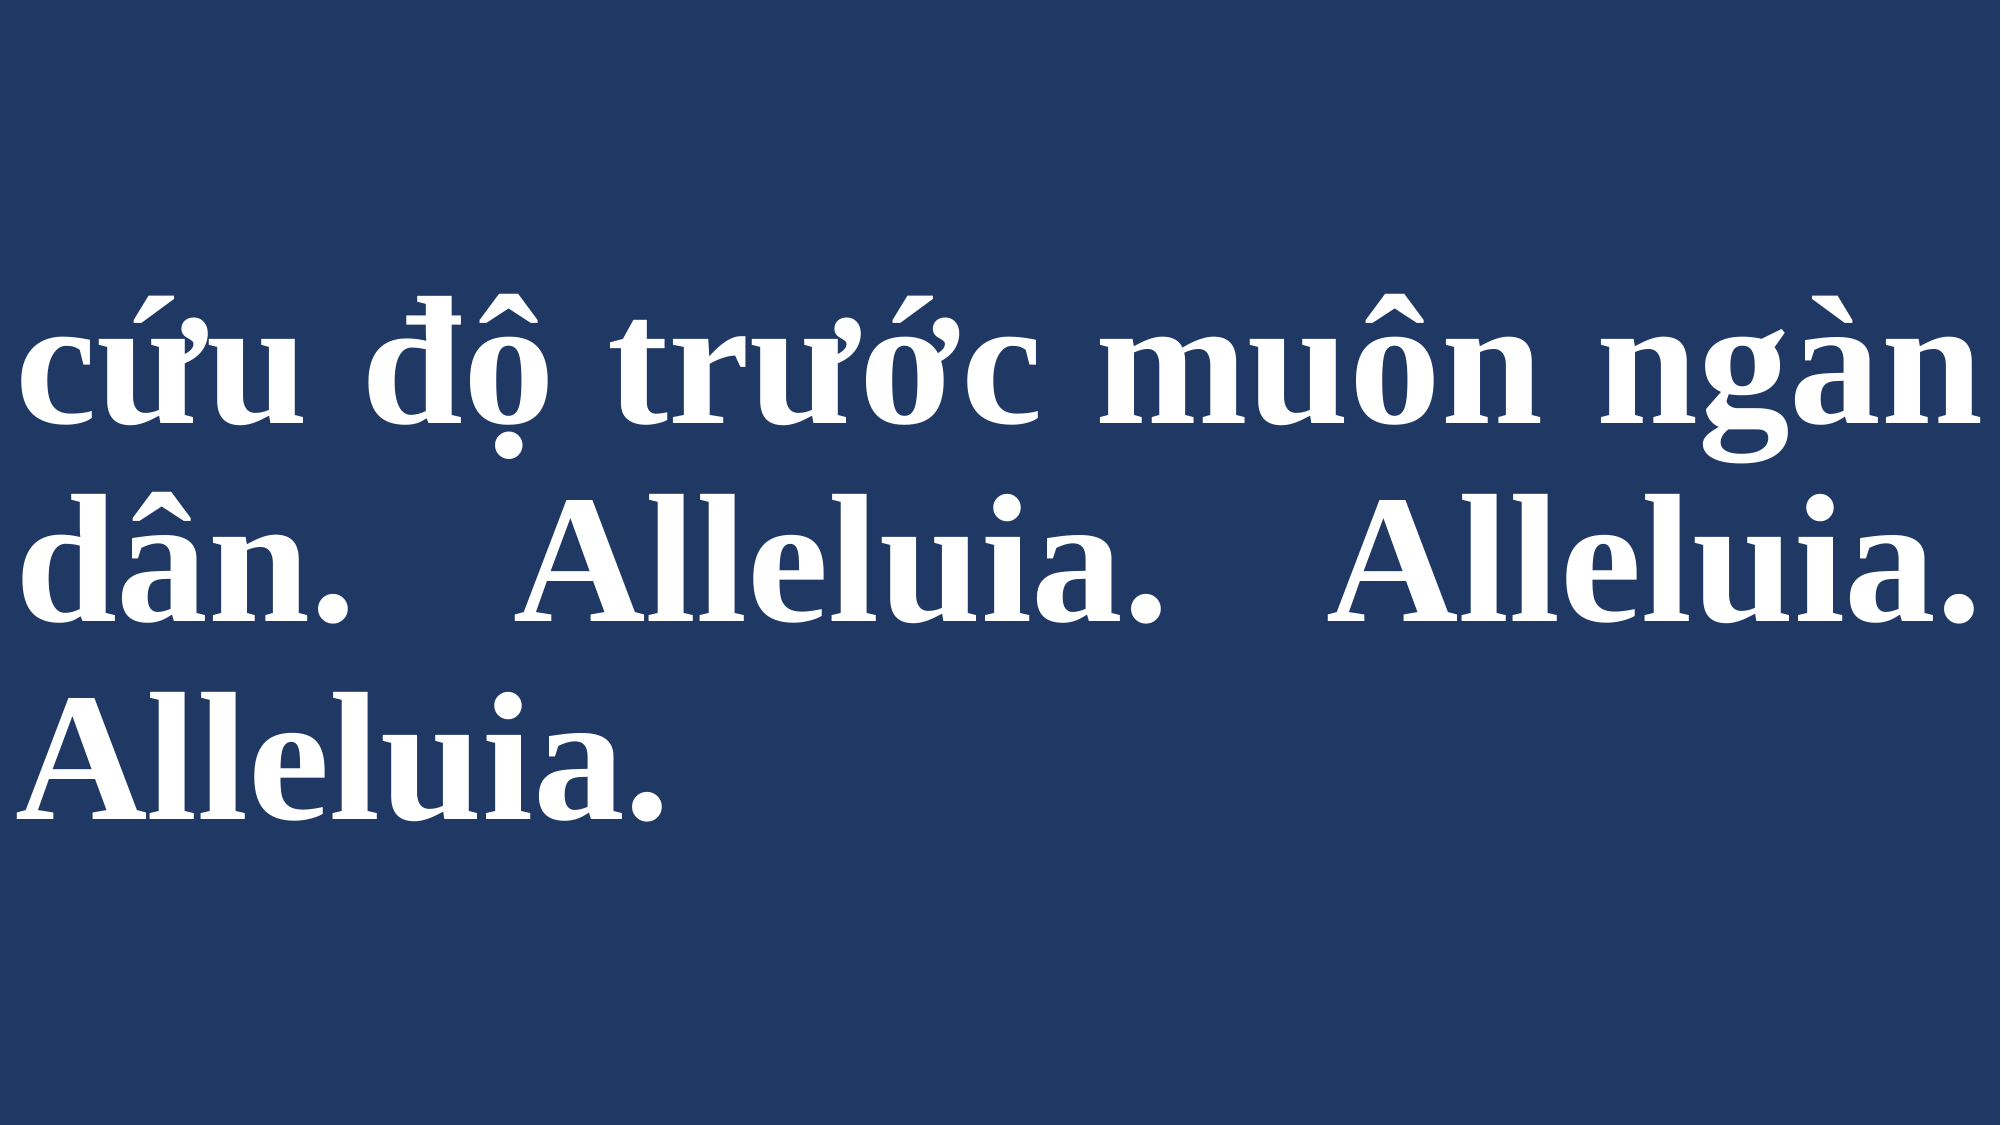

# cứu độ trước muôn ngàn dân. Alleluia. Alleluia. Alleluia.